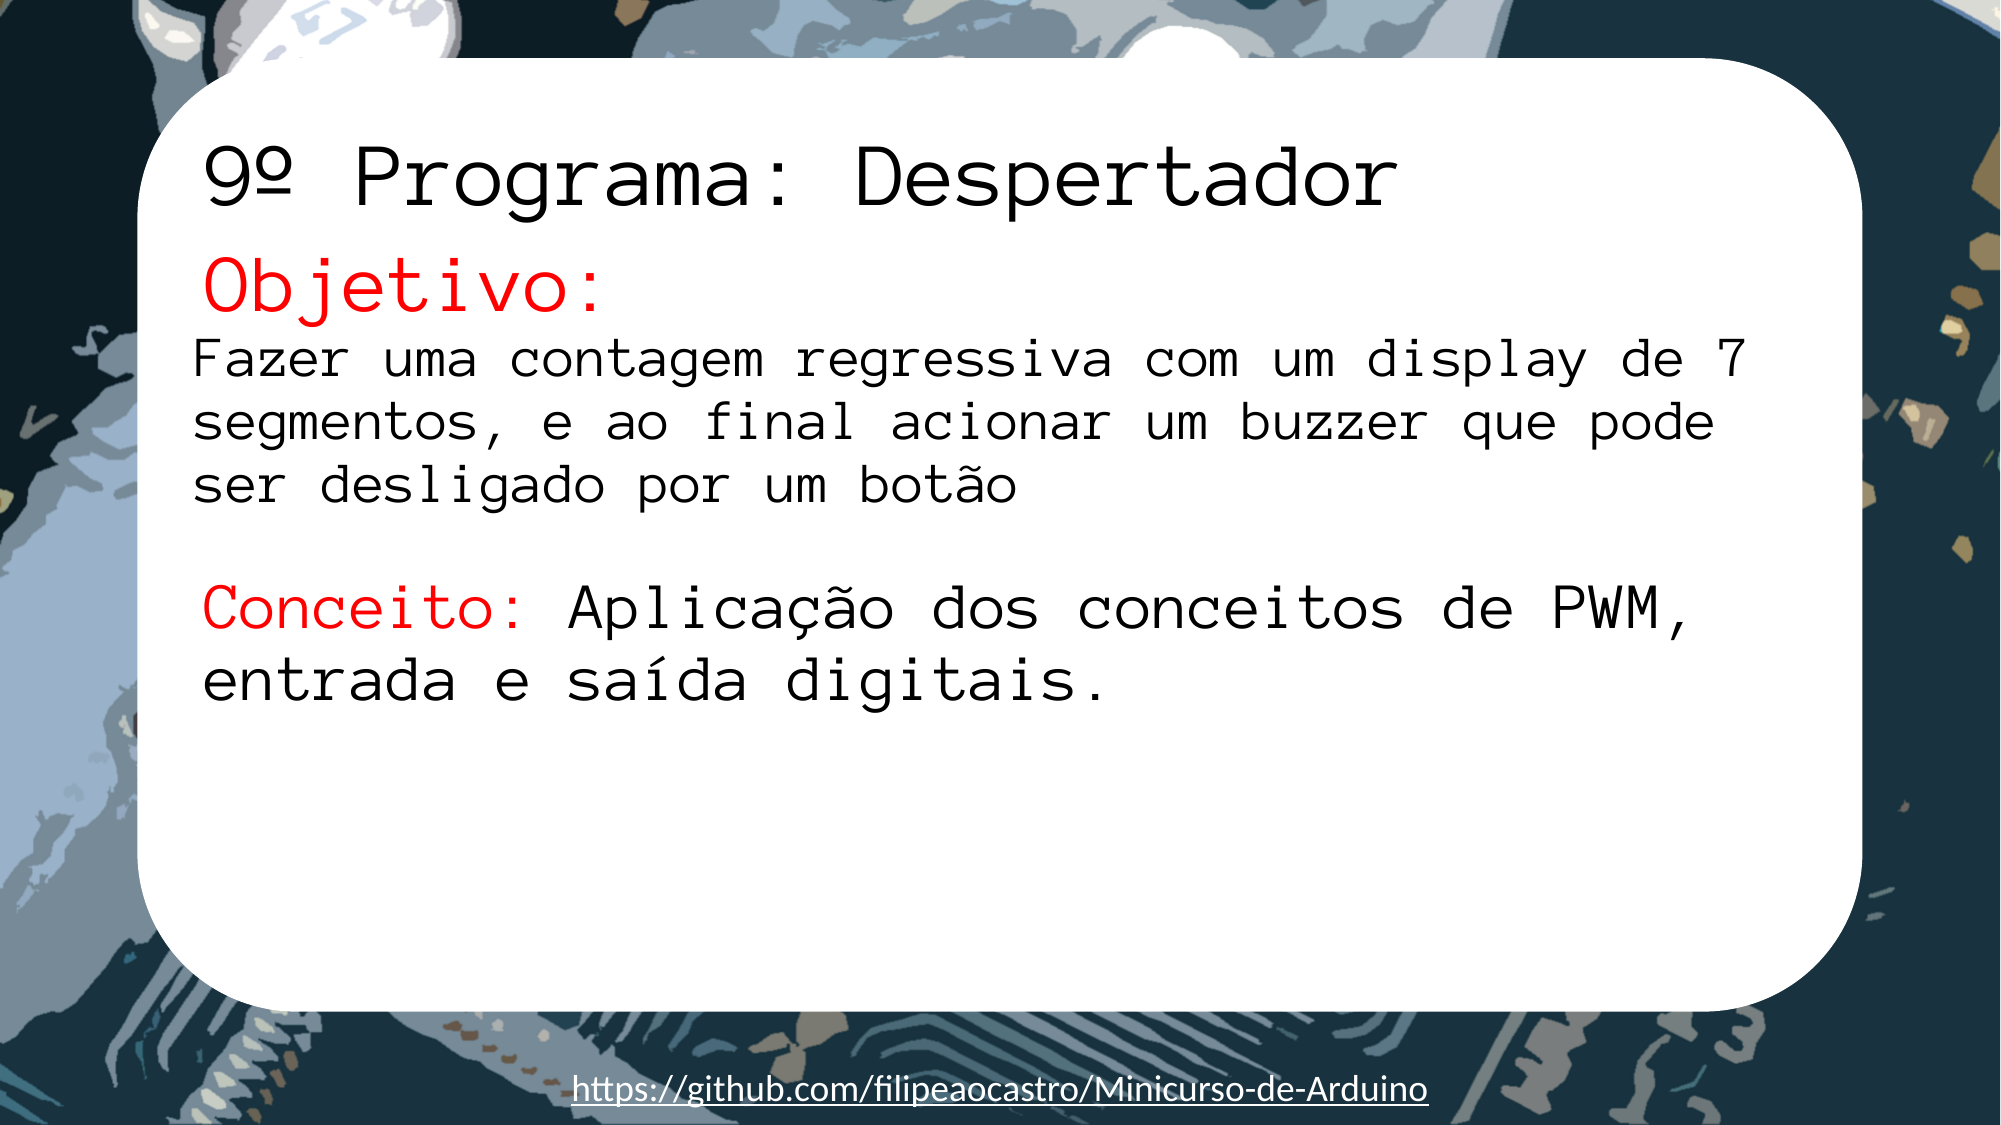

# 9º Programa: Despertador
Objetivo:
pinMode(pino, modo)
Fazer uma contagem regressiva com um display de 7 segmentos, e ao final acionar um buzzer que pode ser desligado por um botão
Conceito: Aplicação dos conceitos de PWM, entrada e saída digitais.
https://github.com/filipeaocastro/Minicurso-de-Arduino